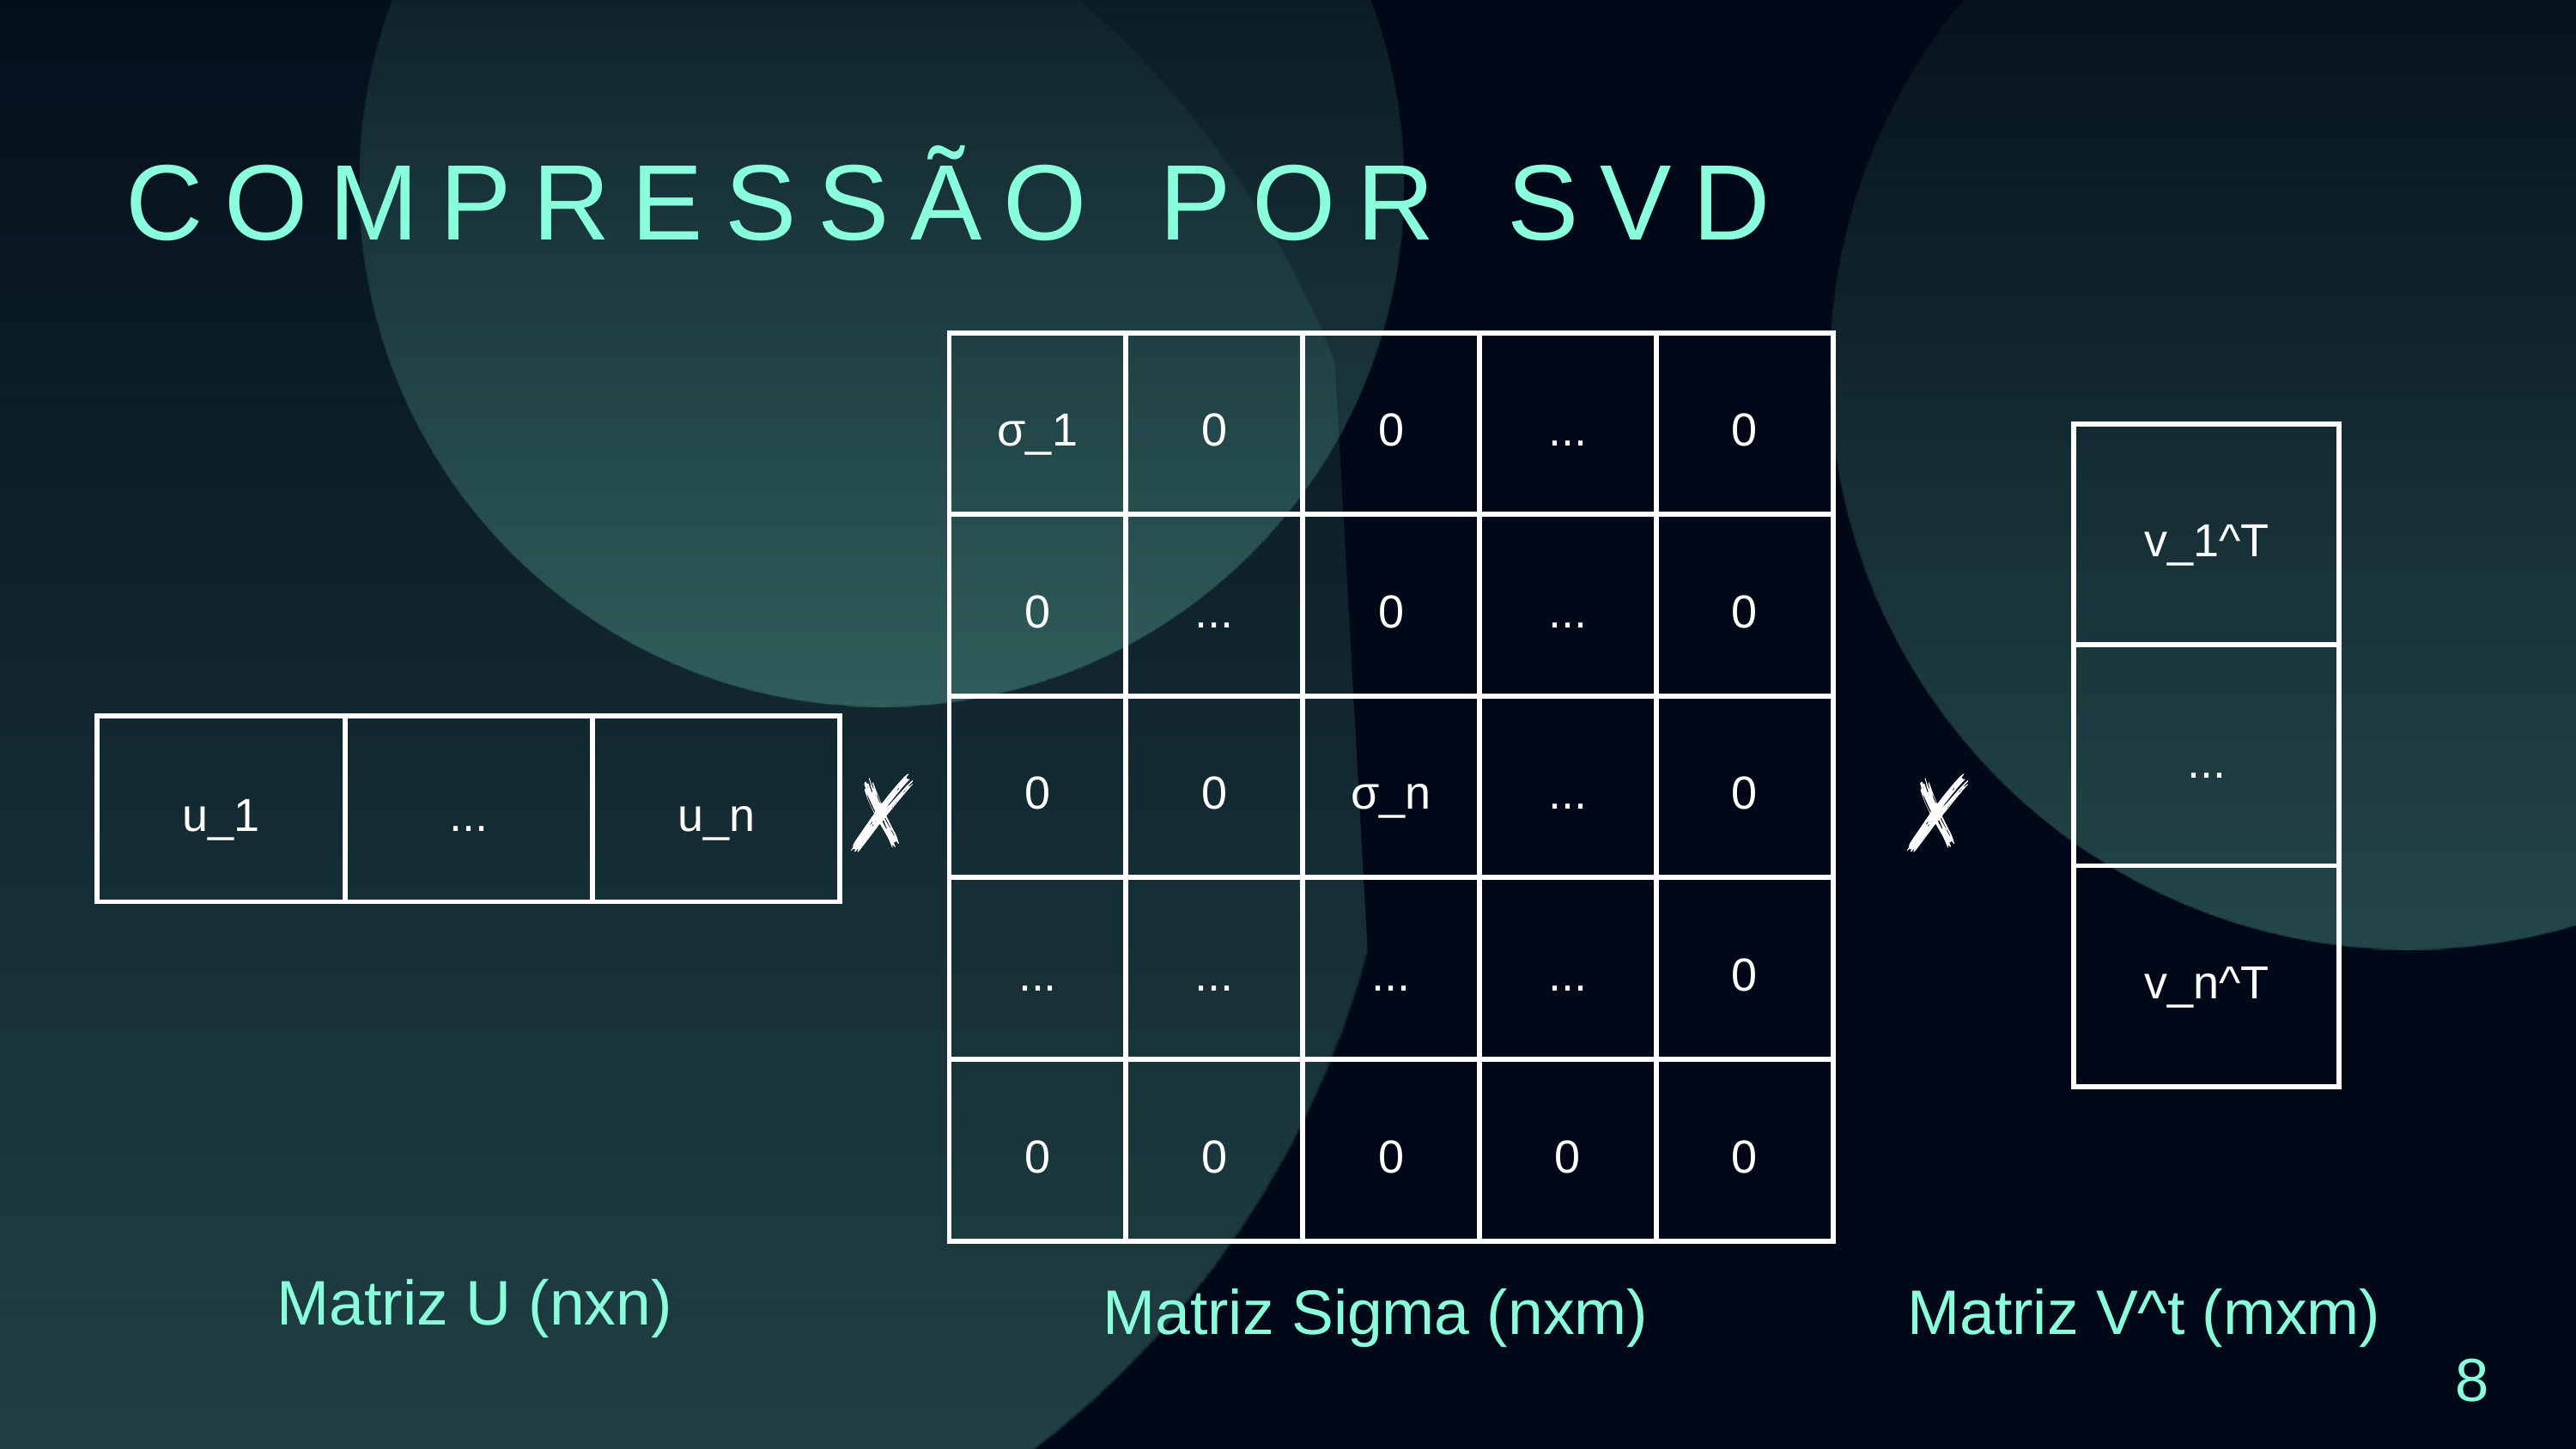

COMPRESSÃO POR SVD
| σ\_1 | 0 | 0 | ... | 0 |
| --- | --- | --- | --- | --- |
| 0 | ... | 0 | ... | 0 |
| 0 | 0 | σ\_n | ... | 0 |
| ... | ... | ... | ... | 0 |
| 0 | 0 | 0 | 0 | 0 |
| v\_1^T |
| --- |
| ... |
| v\_n^T |
| u\_1 | ... | u\_n |
| --- | --- | --- |

Matriz U (nxn)
Matriz Sigma (nxm)
Matriz V^t (mxm)
8